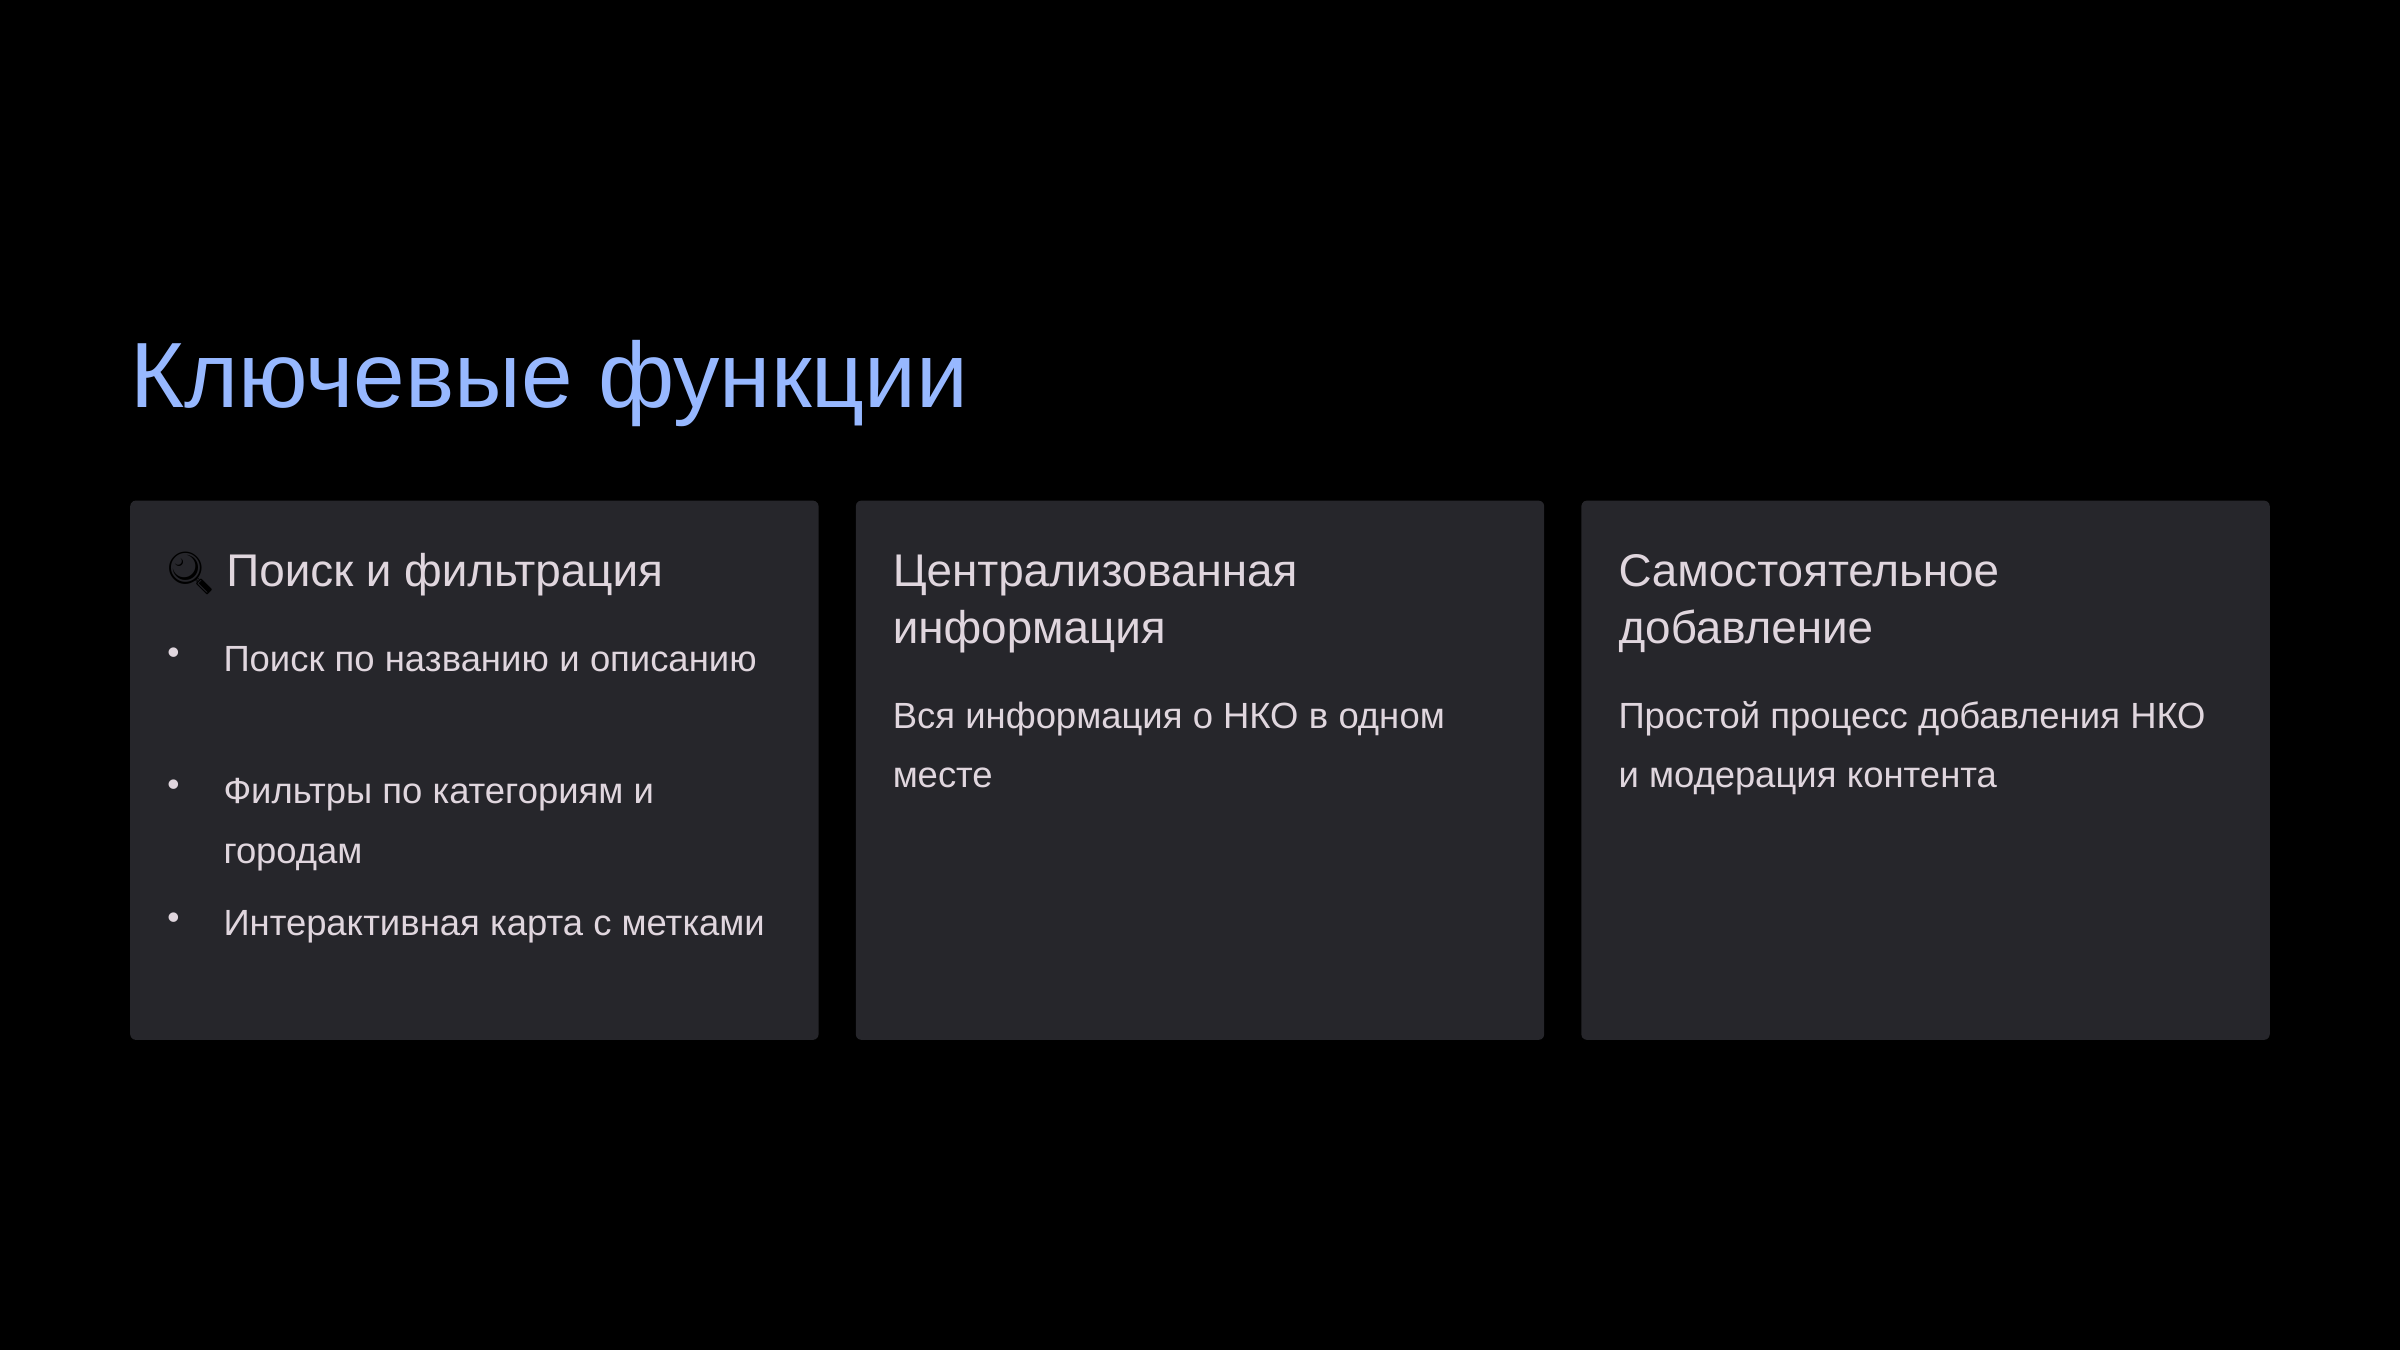

Ключевые функции

🔍 Поиск и фильтрация
Централизованная информация
Самостоятельное добавление
Поиск по названию и описанию
Вся информация о НКО в одном месте
Простой процесс добавления НКО и модерация контента
Фильтры по категориям и городам
Интерактивная карта с метками